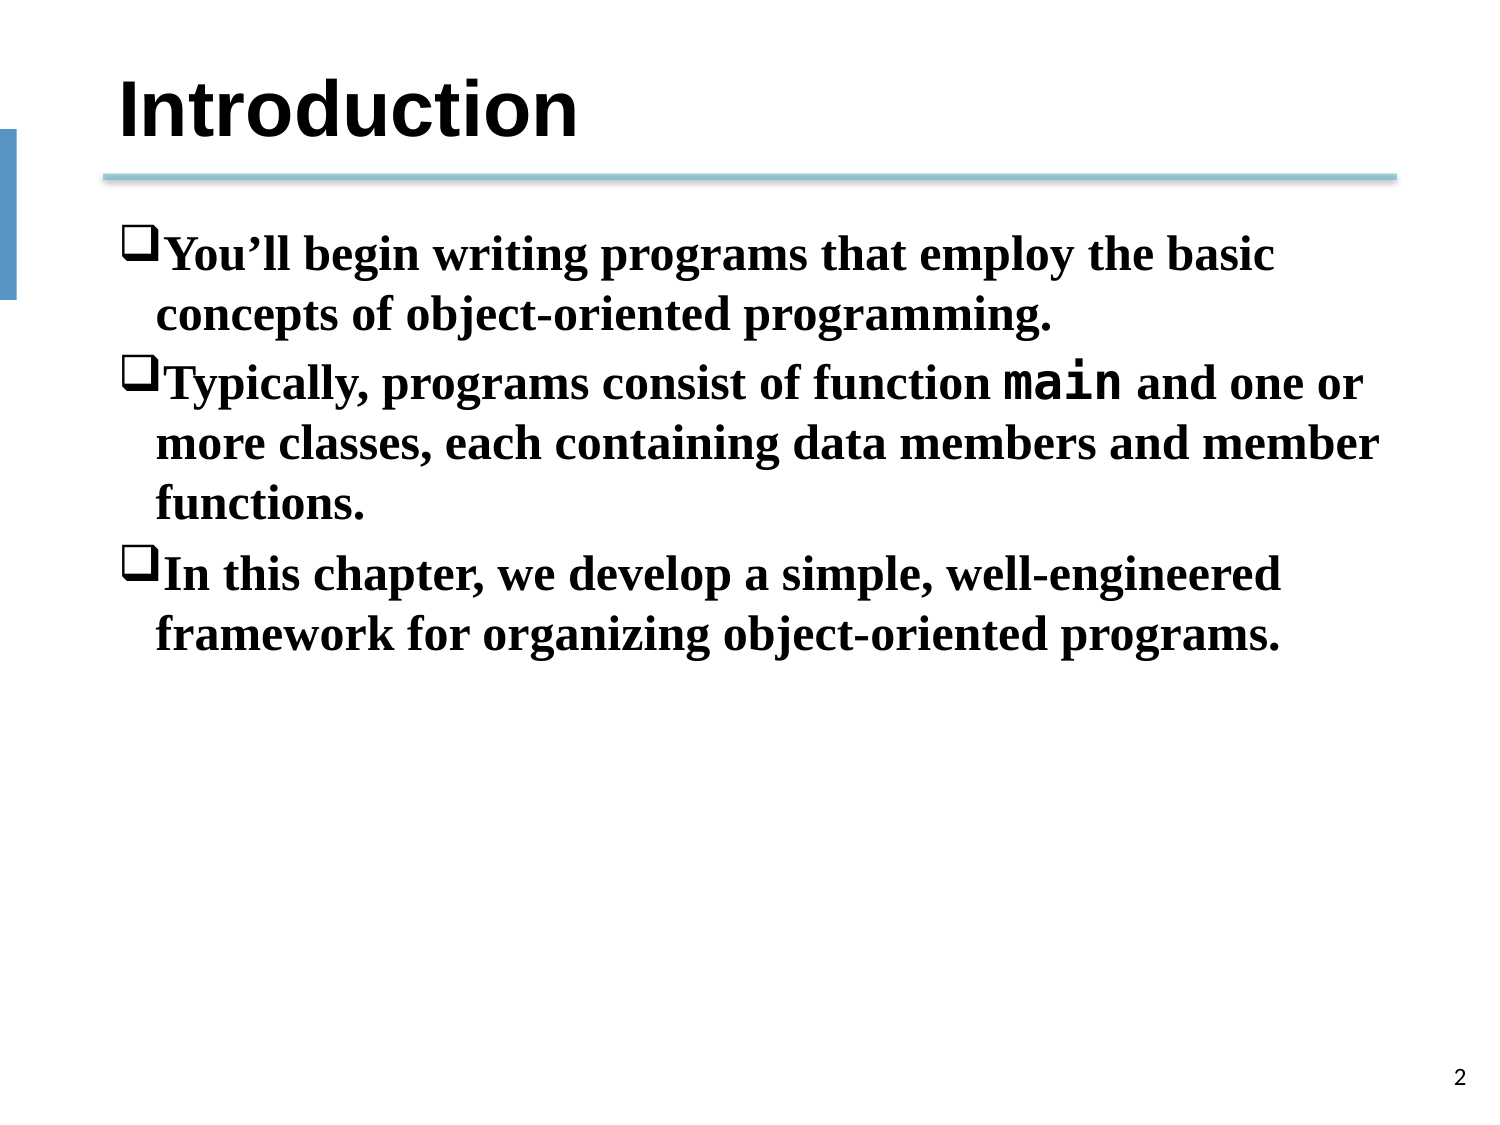

# Introduction
You’ll begin writing programs that employ the basic concepts of object-oriented programming.
Typically, programs consist of function main and one or more classes, each containing data members and member functions.
In this chapter, we develop a simple, well-engineered framework for organizing object-oriented programs.
2